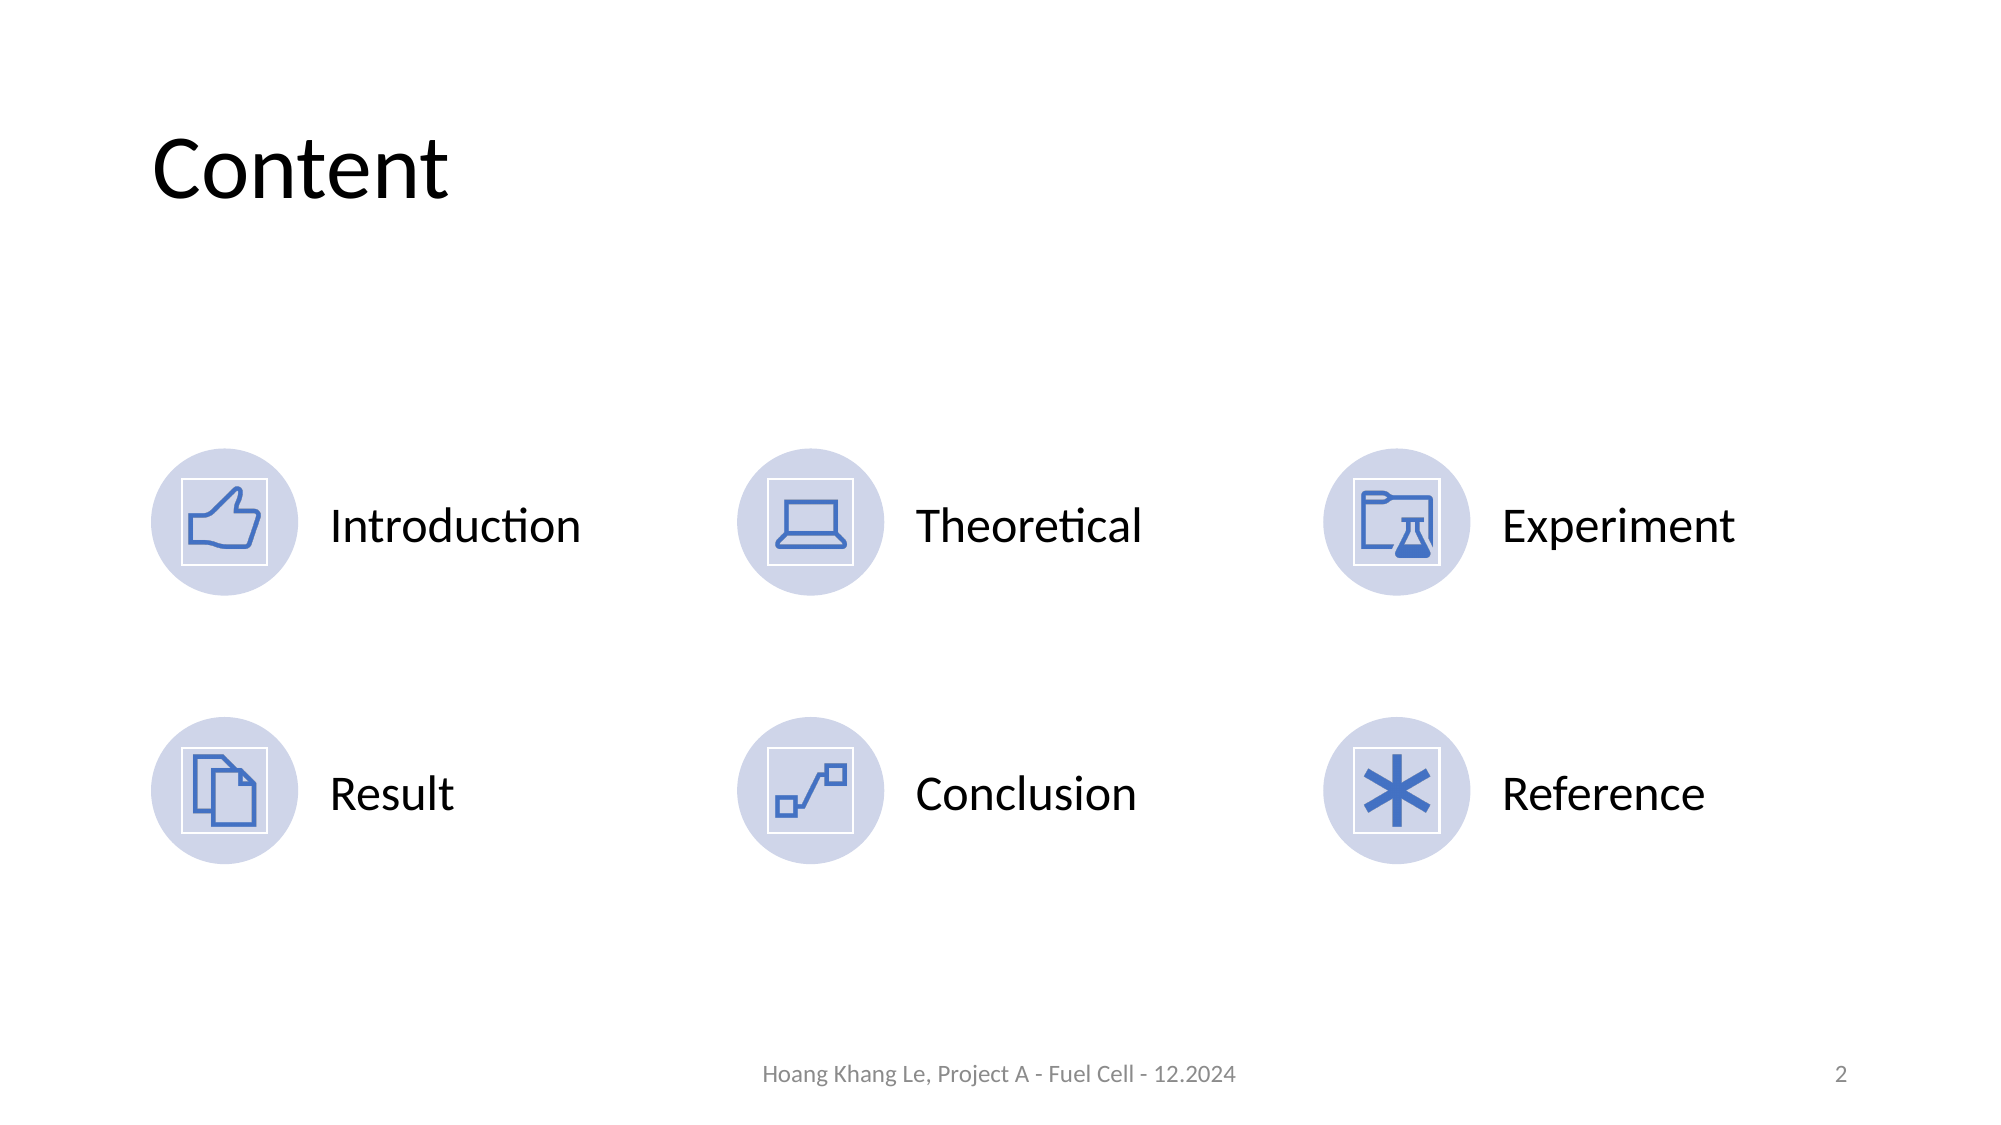

# Content
Introduction
Theoretical
Experiment
Result
Conclusion
Reference
Hoang Khang Le, Project A - Fuel Cell - 12.2024
2